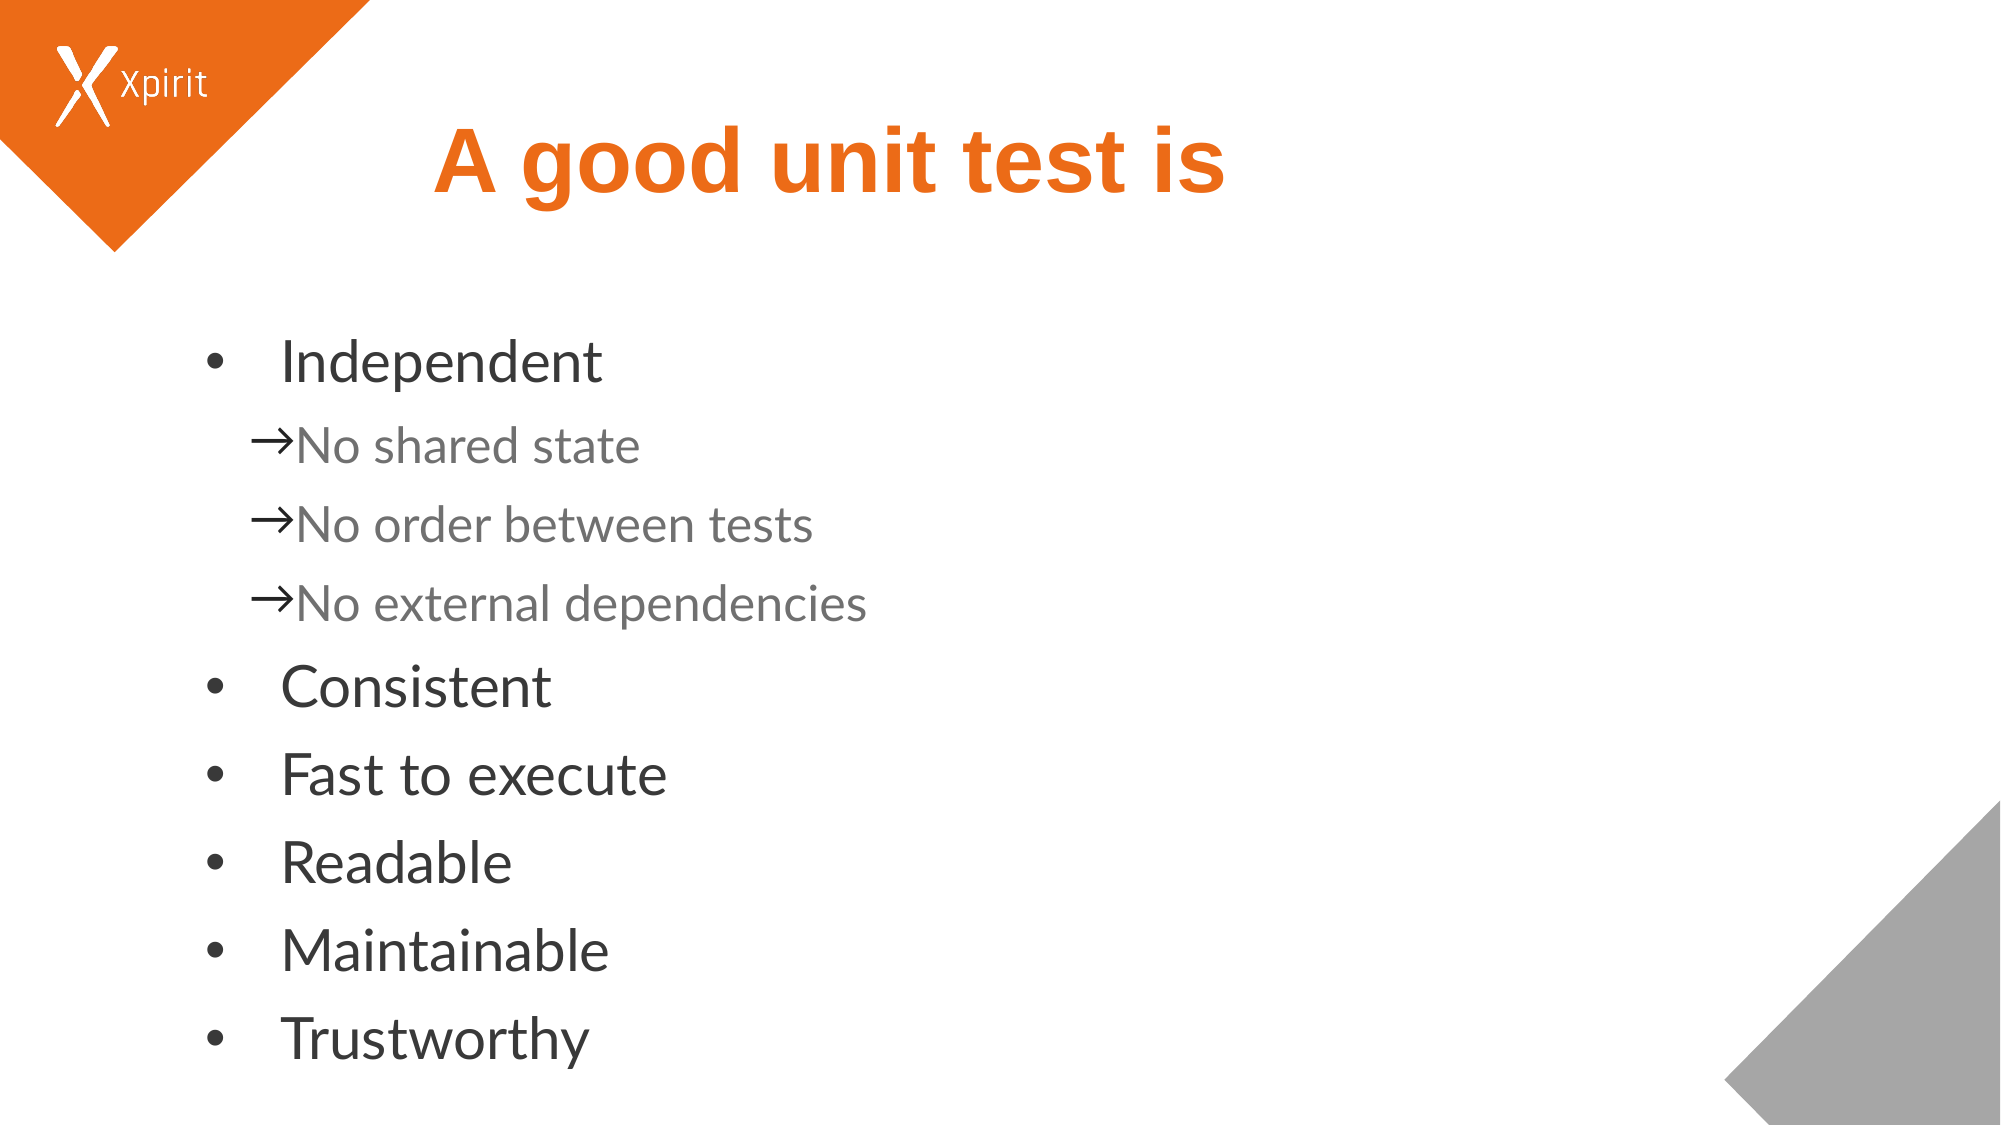

# A good unit test is
Independent
No shared state
No order between tests
No external dependencies
Consistent
Fast to execute
Readable
Maintainable
Trustworthy

9